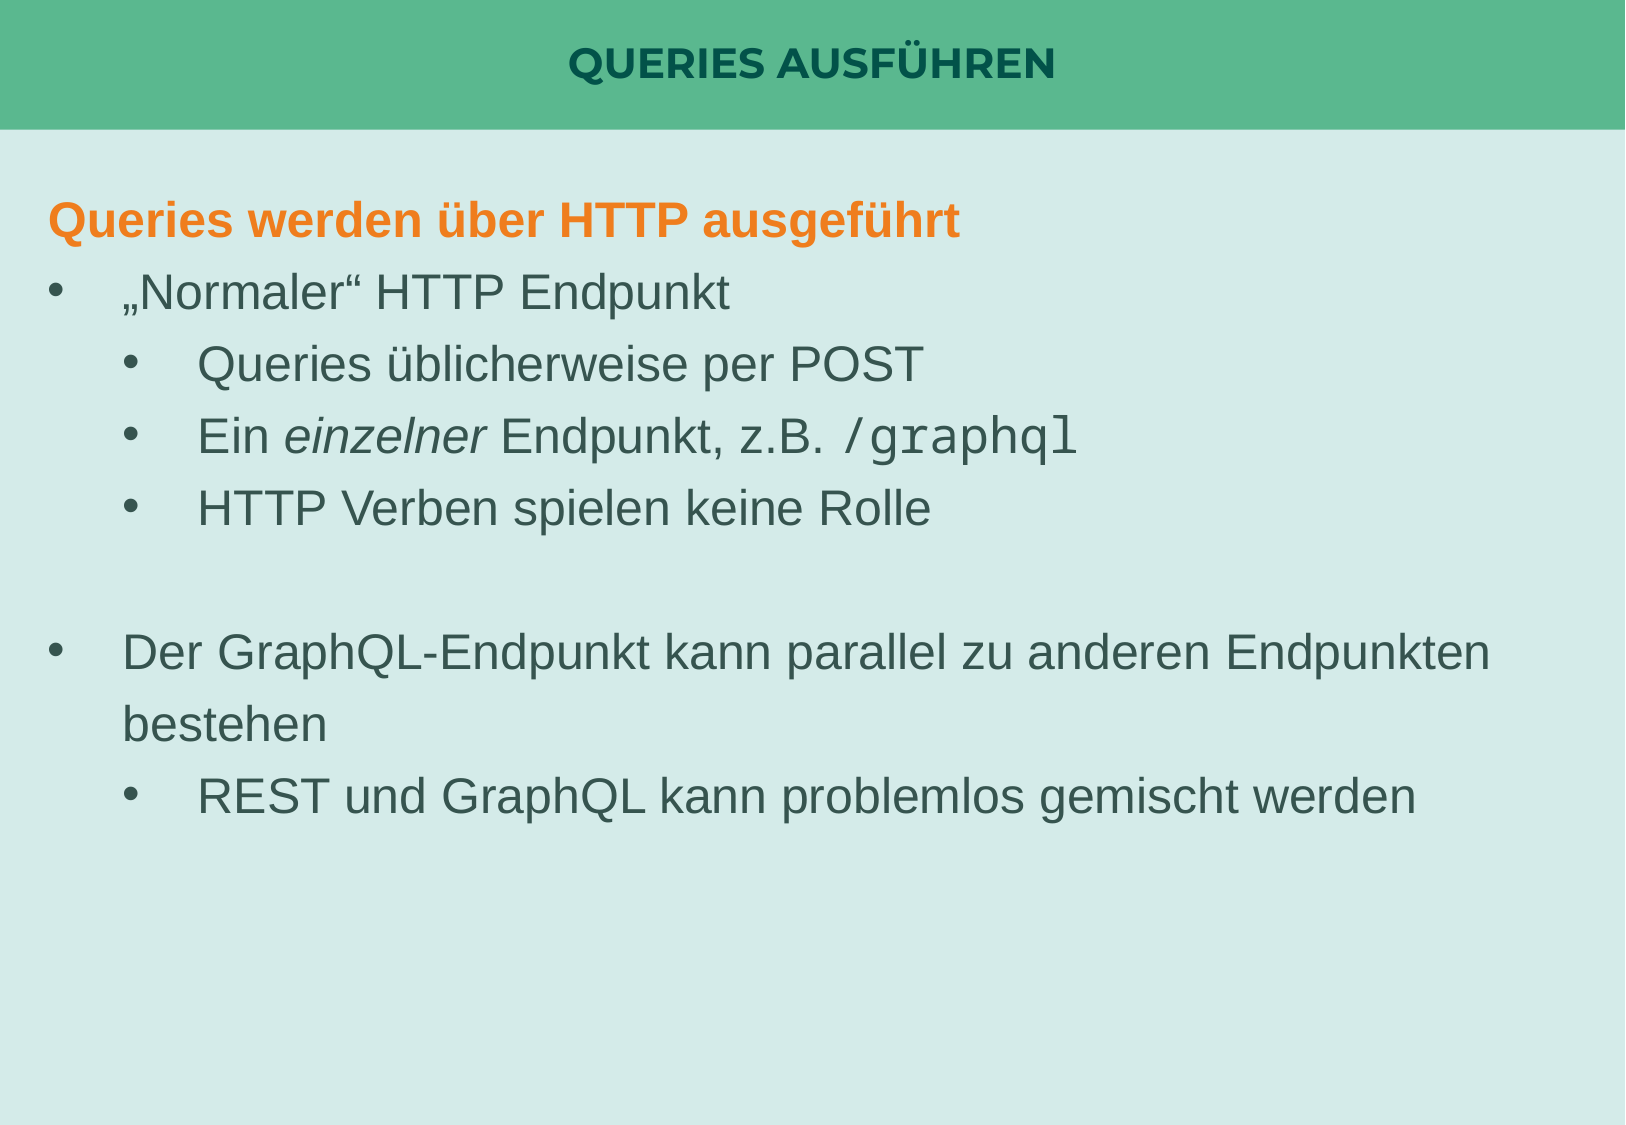

# Queries ausführen
Queries werden über HTTP ausgeführt
„Normaler“ HTTP Endpunkt
Queries üblicherweise per POST
Ein einzelner Endpunkt, z.B. /graphql
HTTP Verben spielen keine Rolle

Der GraphQL-Endpunkt kann parallel zu anderen Endpunkten bestehen
REST und GraphQL kann problemlos gemischt werden